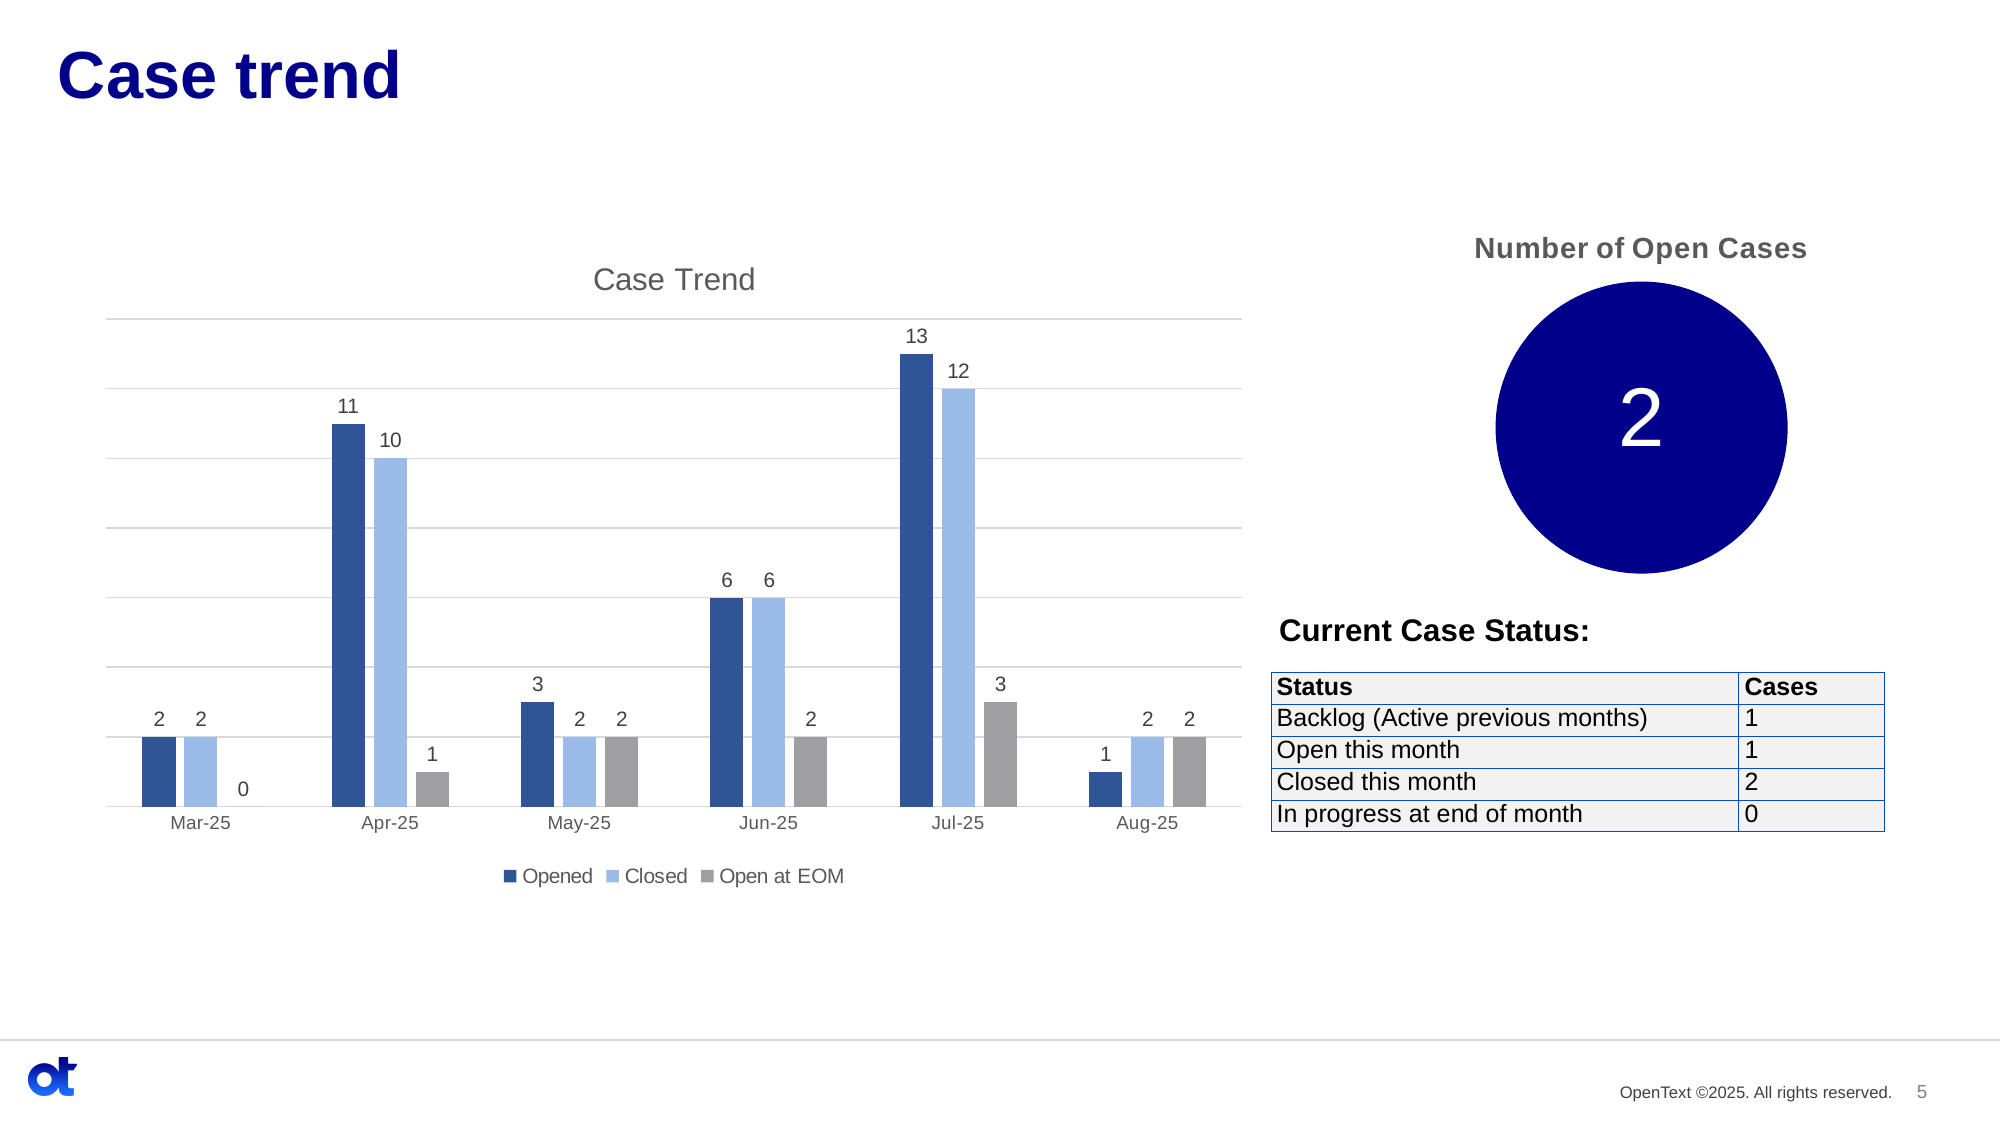

# Case trend

### Chart: Number of Open Cases

| Category |  |
|---|---|
| 44501 | 0.99 |

### Chart: Case Trend

| Category | Opened | Closed | Open at EOM |
|---|---|---|---|
| 45717 | 2.0 | 2.0 | 0.0 |
| 45748 | 11.0 | 10.0 | 1.0 |
| 45778 | 3.0 | 2.0 | 2.0 |
| 45809 | 6.0 | 6.0 | 2.0 |
| 45839 | 13.0 | 12.0 | 3.0 |
| 45870 | 1.0 | 2.0 | 2.0 |
2
Current Case Status:

| Status | Cases |
| --- | --- |
| Backlog (Active previous months) | 1 |
| Open this month | 1 |
| Closed this month | 2 |
| In progress at end of month | 0 |